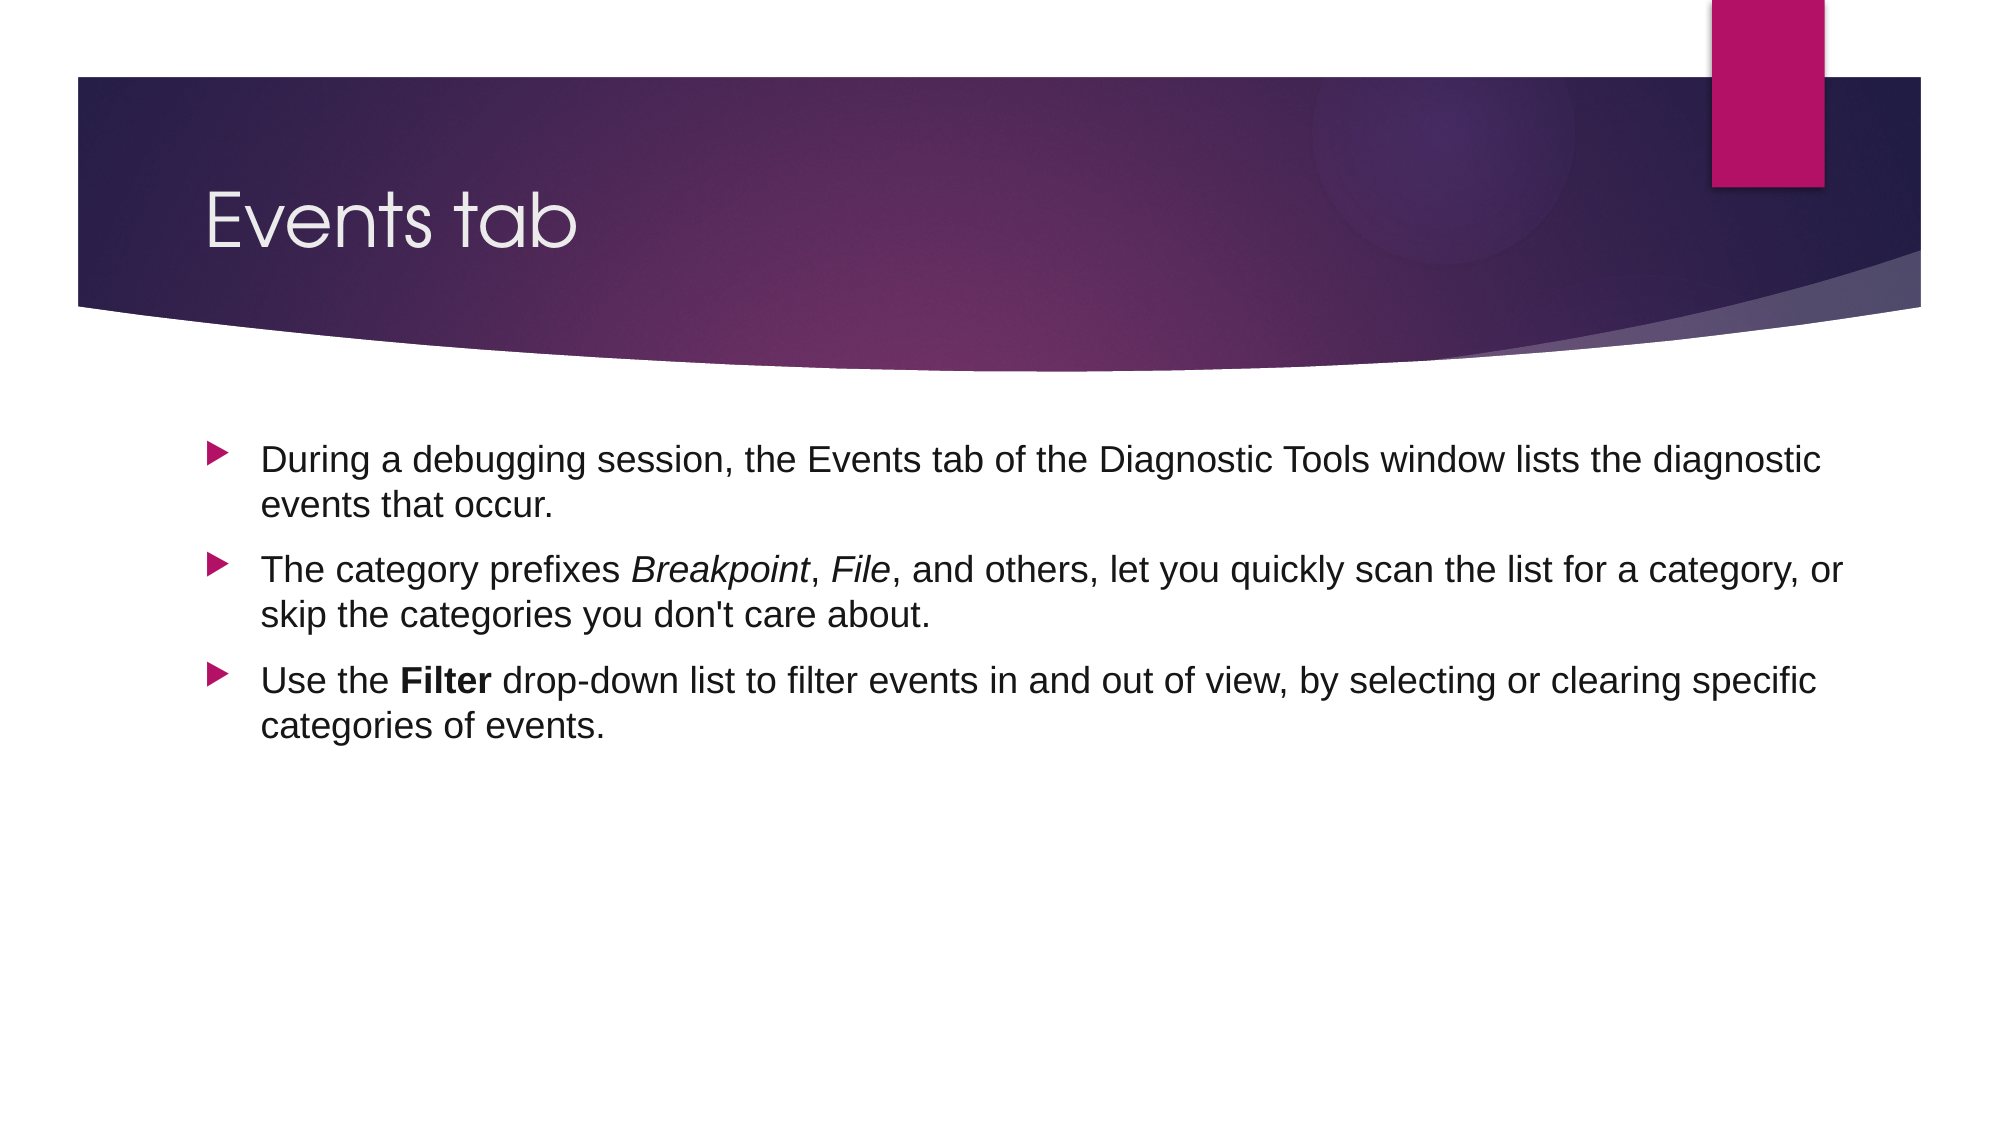

# Events tab
During a debugging session, the Events tab of the Diagnostic Tools window lists the diagnostic events that occur.
The category prefixes Breakpoint, File, and others, let you quickly scan the list for a category, or skip the categories you don't care about.
Use the Filter drop-down list to filter events in and out of view, by selecting or clearing specific categories of events.